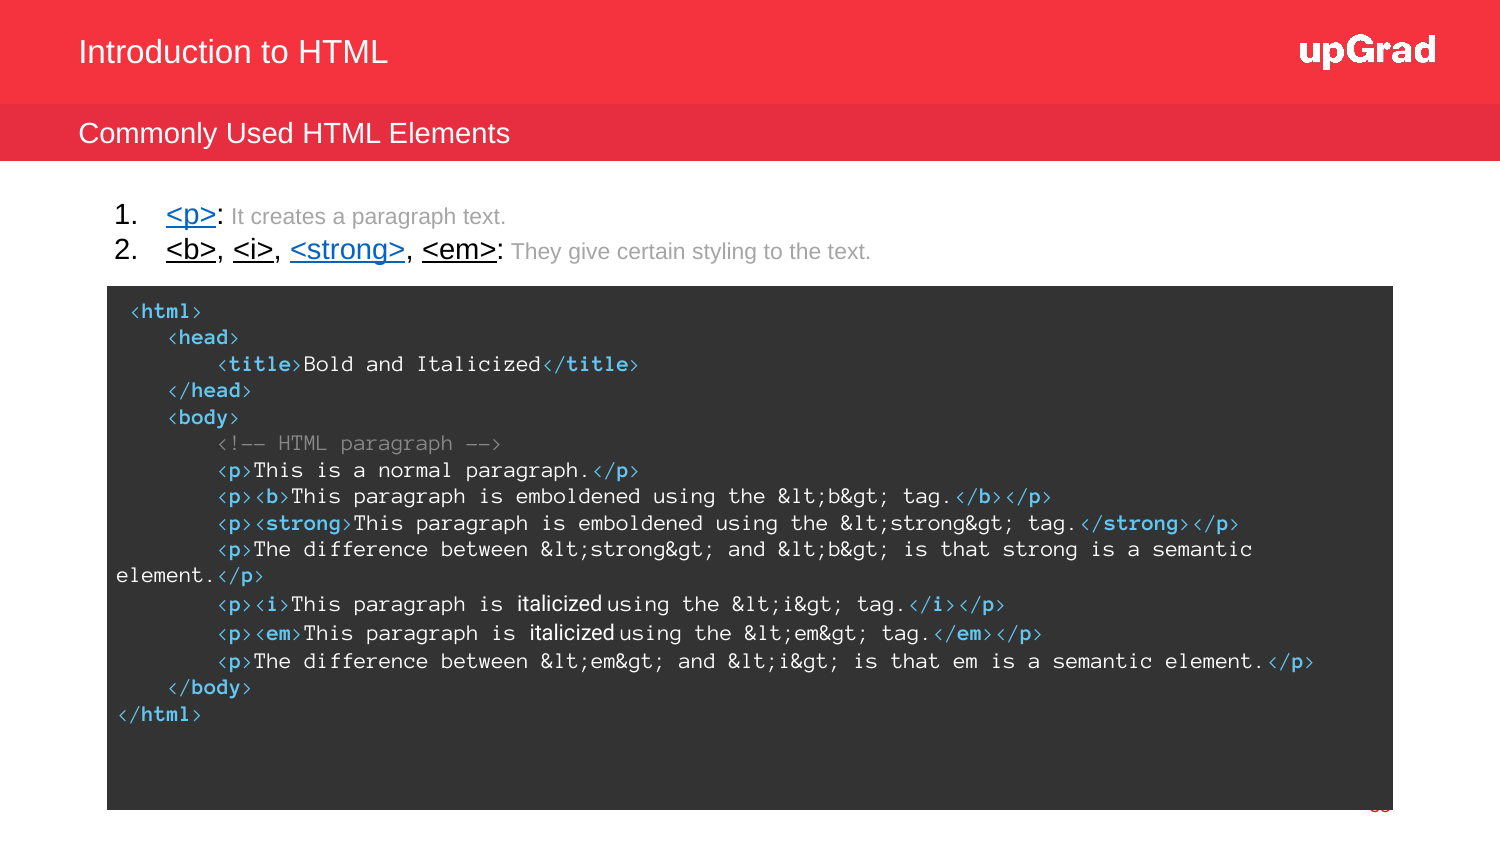

Introduction to HTML

Commonly Used HTML Elements
<p>: It creates a paragraph text.
<b>, <i>, <strong>, <em>: They give certain styling to the text.
| <html> <head> <title>Bold and Italicized</title> </head> <body> <!-- HTML paragraph --> <p>This is a normal paragraph.</p> <p><b>This paragraph is emboldened using the &lt;b&gt; tag.</b></p> <p><strong>This paragraph is emboldened using the &lt;strong&gt; tag.</strong></p> <p>The difference between &lt;strong&gt; and &lt;b&gt; is that strong is a semantic element.</p> <p><i>This paragraph is italicized using the &lt;i&gt; tag.</i></p> <p><em>This paragraph is italicized using the &lt;em&gt; tag.</em></p> <p>The difference between &lt;em&gt; and &lt;i&gt; is that em is a semantic element.</p> </body> </html> |
| --- |
58